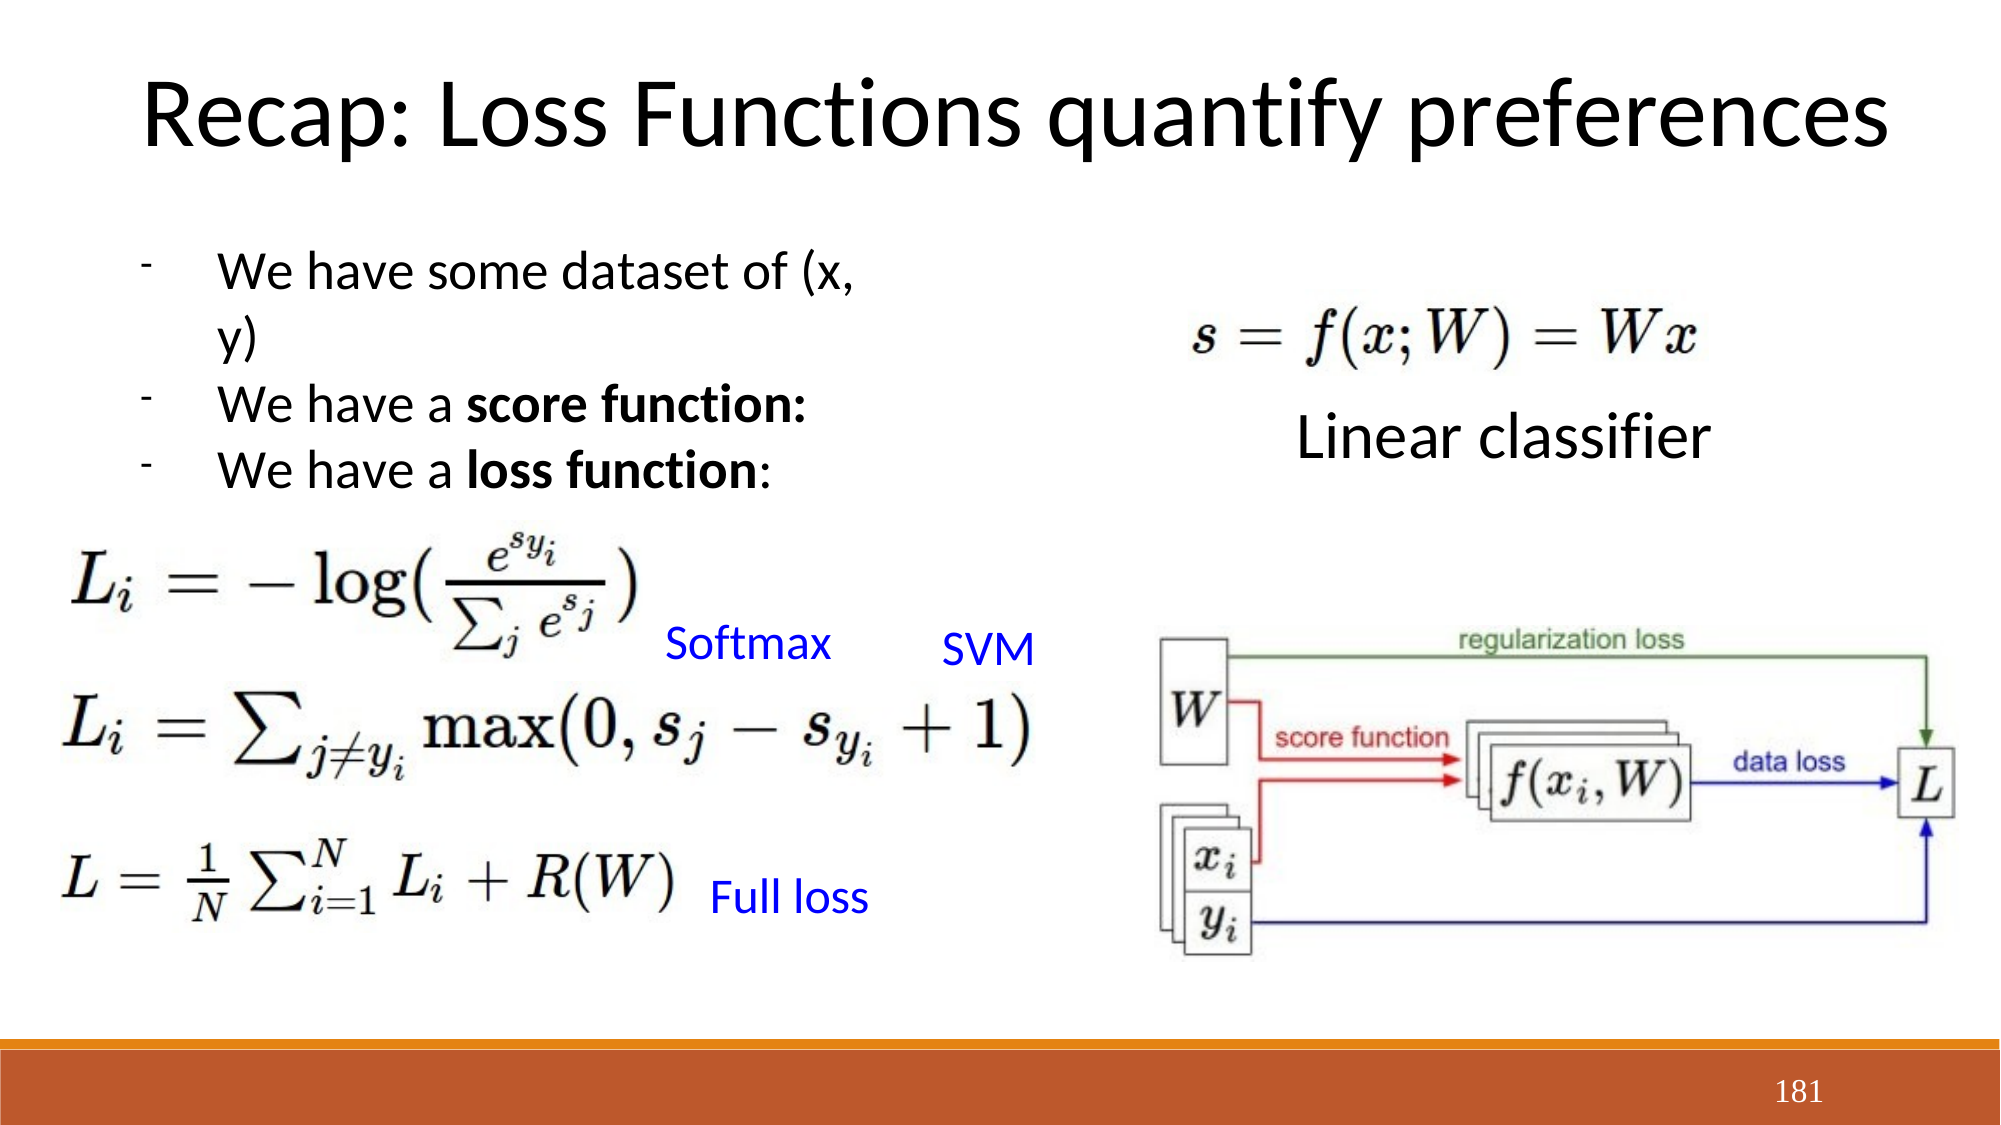

Recap: Loss Functions quantify preferences
We have some dataset of (x, y)
We have a score function:
We have a loss function:

Softmax

Linear classifier

SVM

Full loss
181